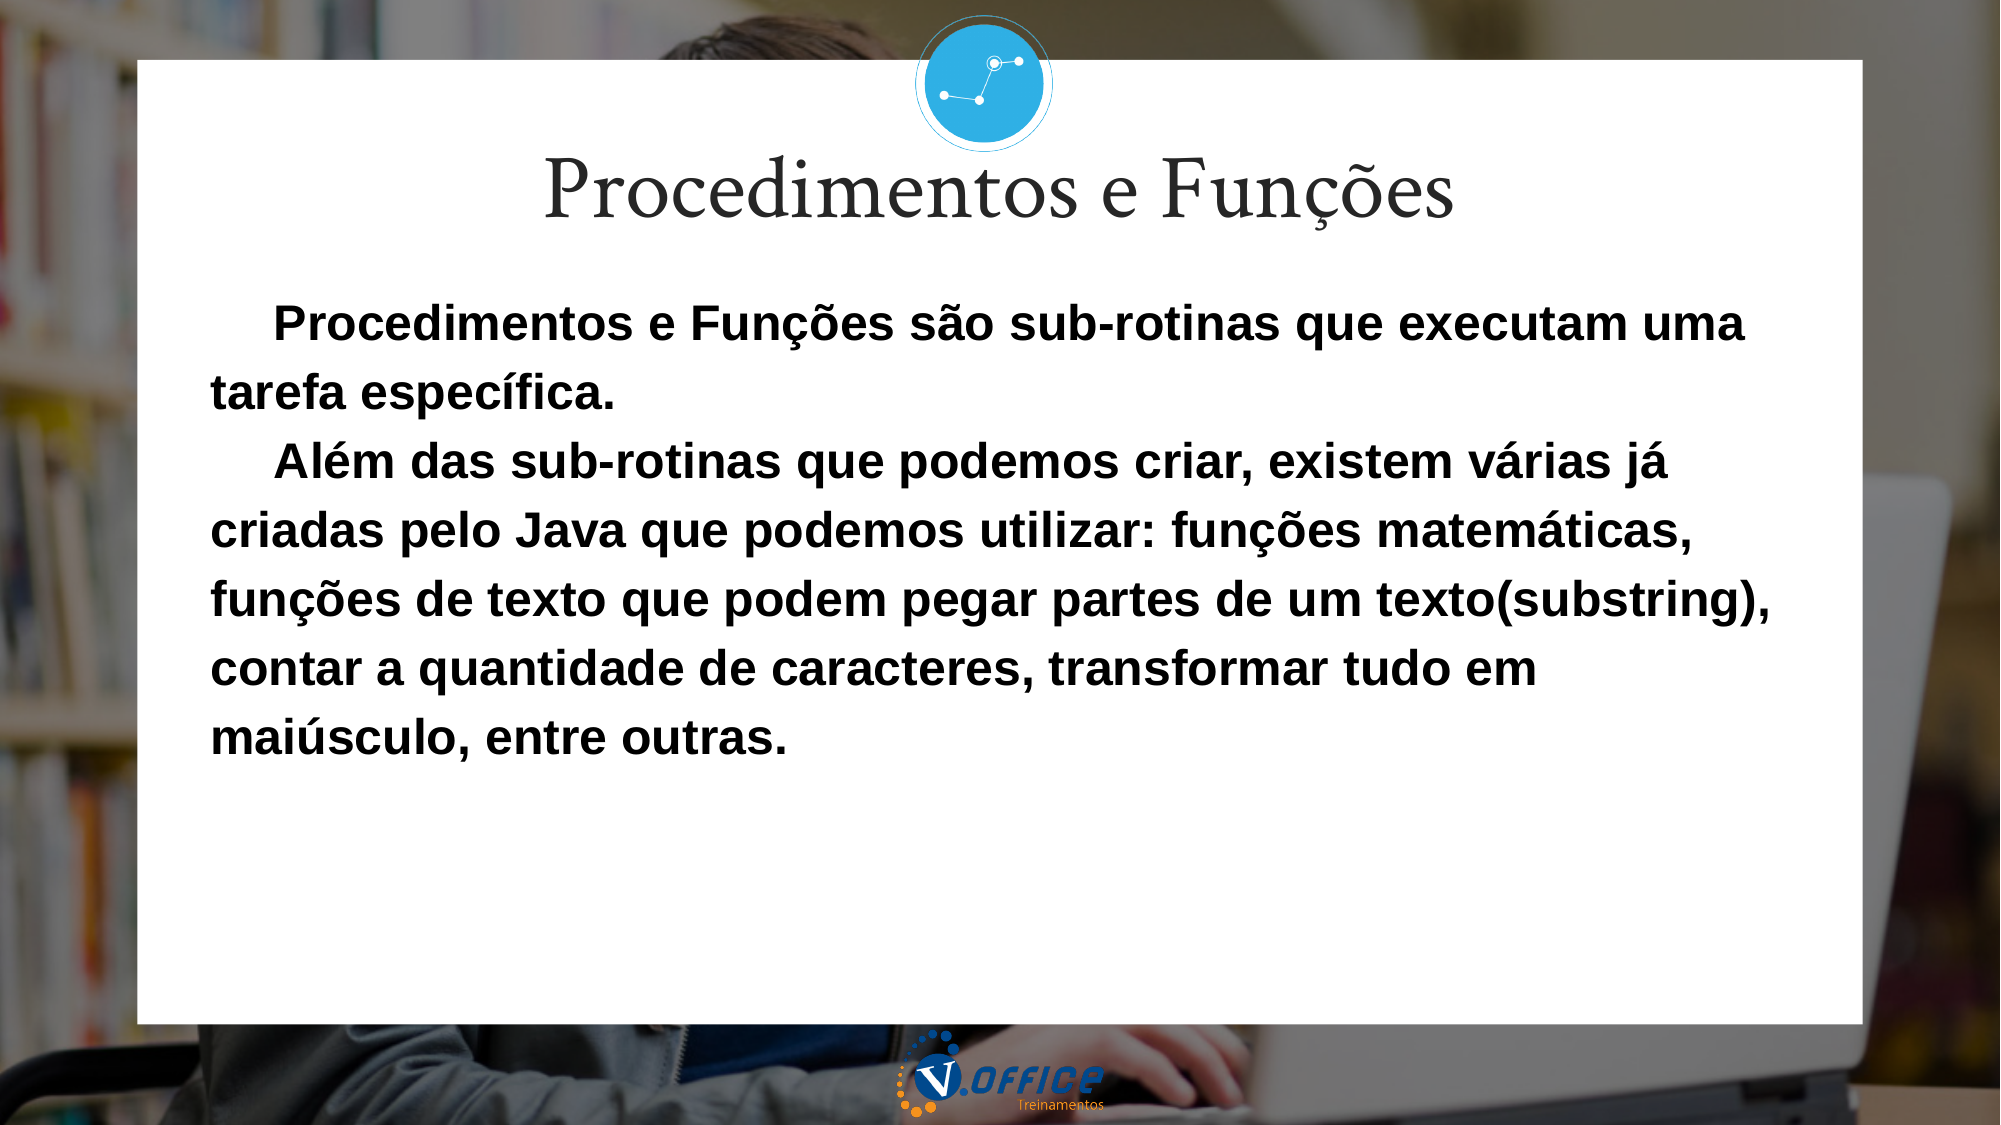

Procedimentos e Funções
Procedimentos e Funções são sub-rotinas que executam uma tarefa específica.
Além das sub-rotinas que podemos criar, existem várias já criadas pelo Java que podemos utilizar: funções matemáticas, funções de texto que podem pegar partes de um texto(substring), contar a quantidade de caracteres, transformar tudo em maiúsculo, entre outras.